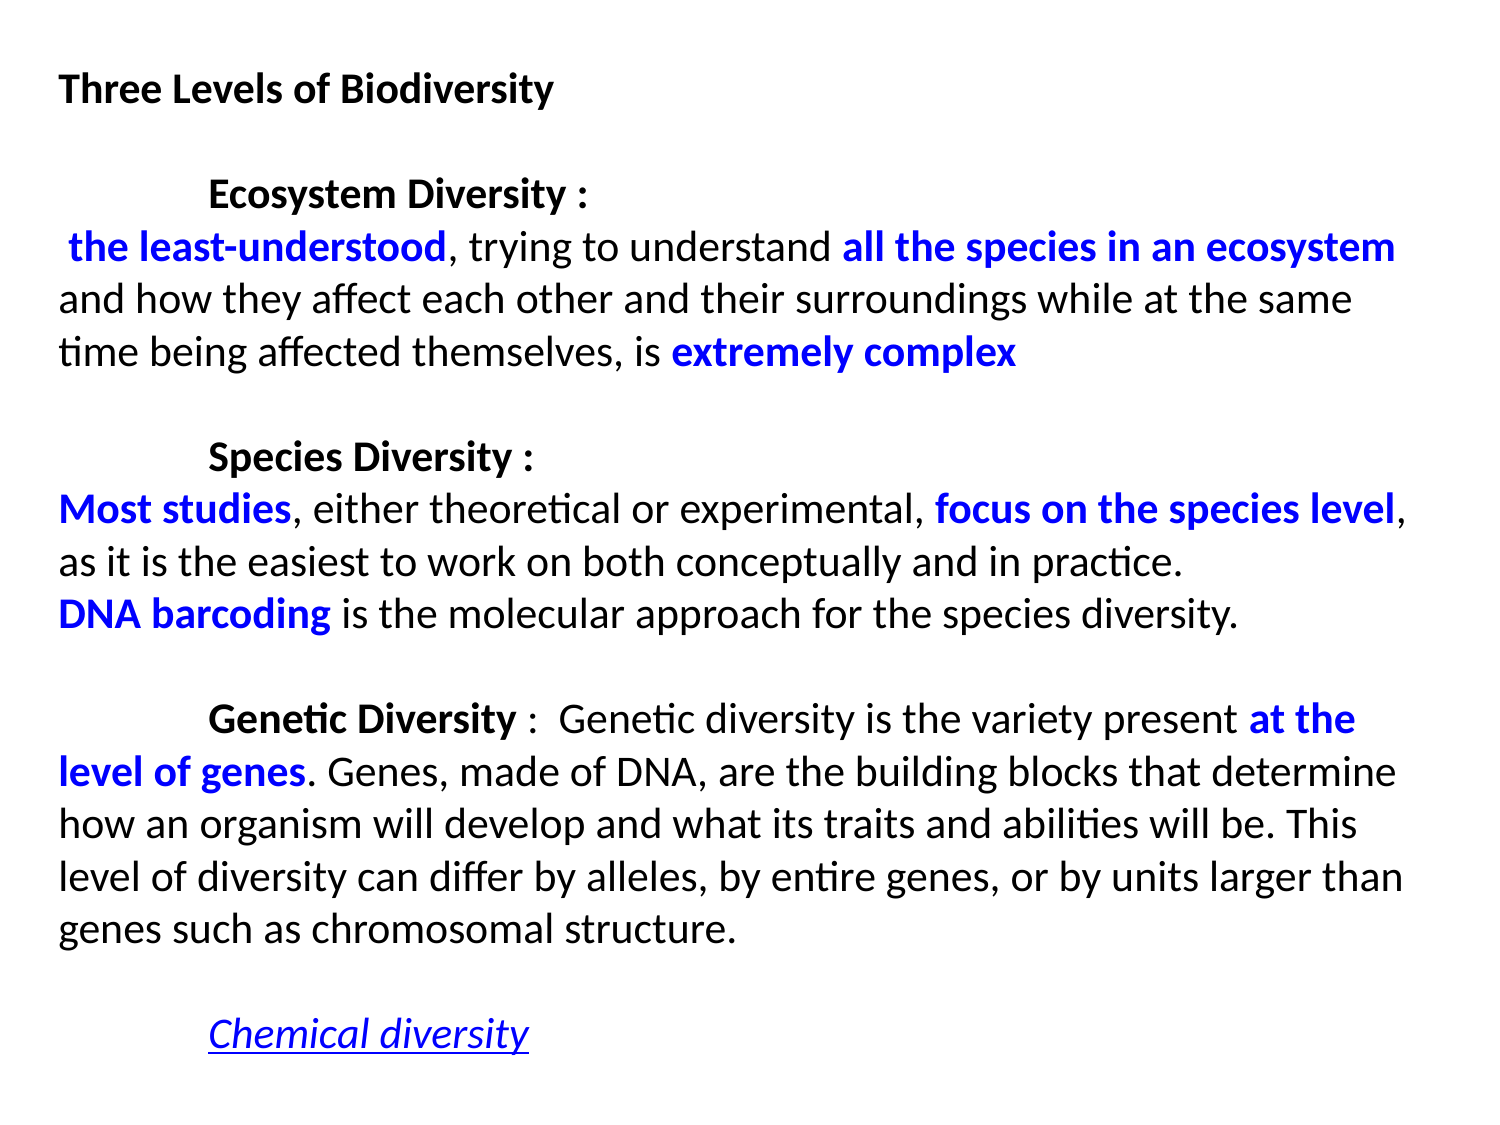

Three Levels of Biodiversity

	Ecosystem Diversity :
 the least-understood, trying to understand all the species in an ecosystem and how they affect each other and their surroundings while at the same time being affected themselves, is extremely complex

	Species Diversity :
Most studies, either theoretical or experimental, focus on the species level, as it is the easiest to work on both conceptually and in practice.
DNA barcoding is the molecular approach for the species diversity.

	Genetic Diversity :  Genetic diversity is the variety present at the level of genes. Genes, made of DNA, are the building blocks that determine how an organism will develop and what its traits and abilities will be. This level of diversity can differ by alleles, by entire genes, or by units larger than genes such as chromosomal structure.

	Chemical diversity